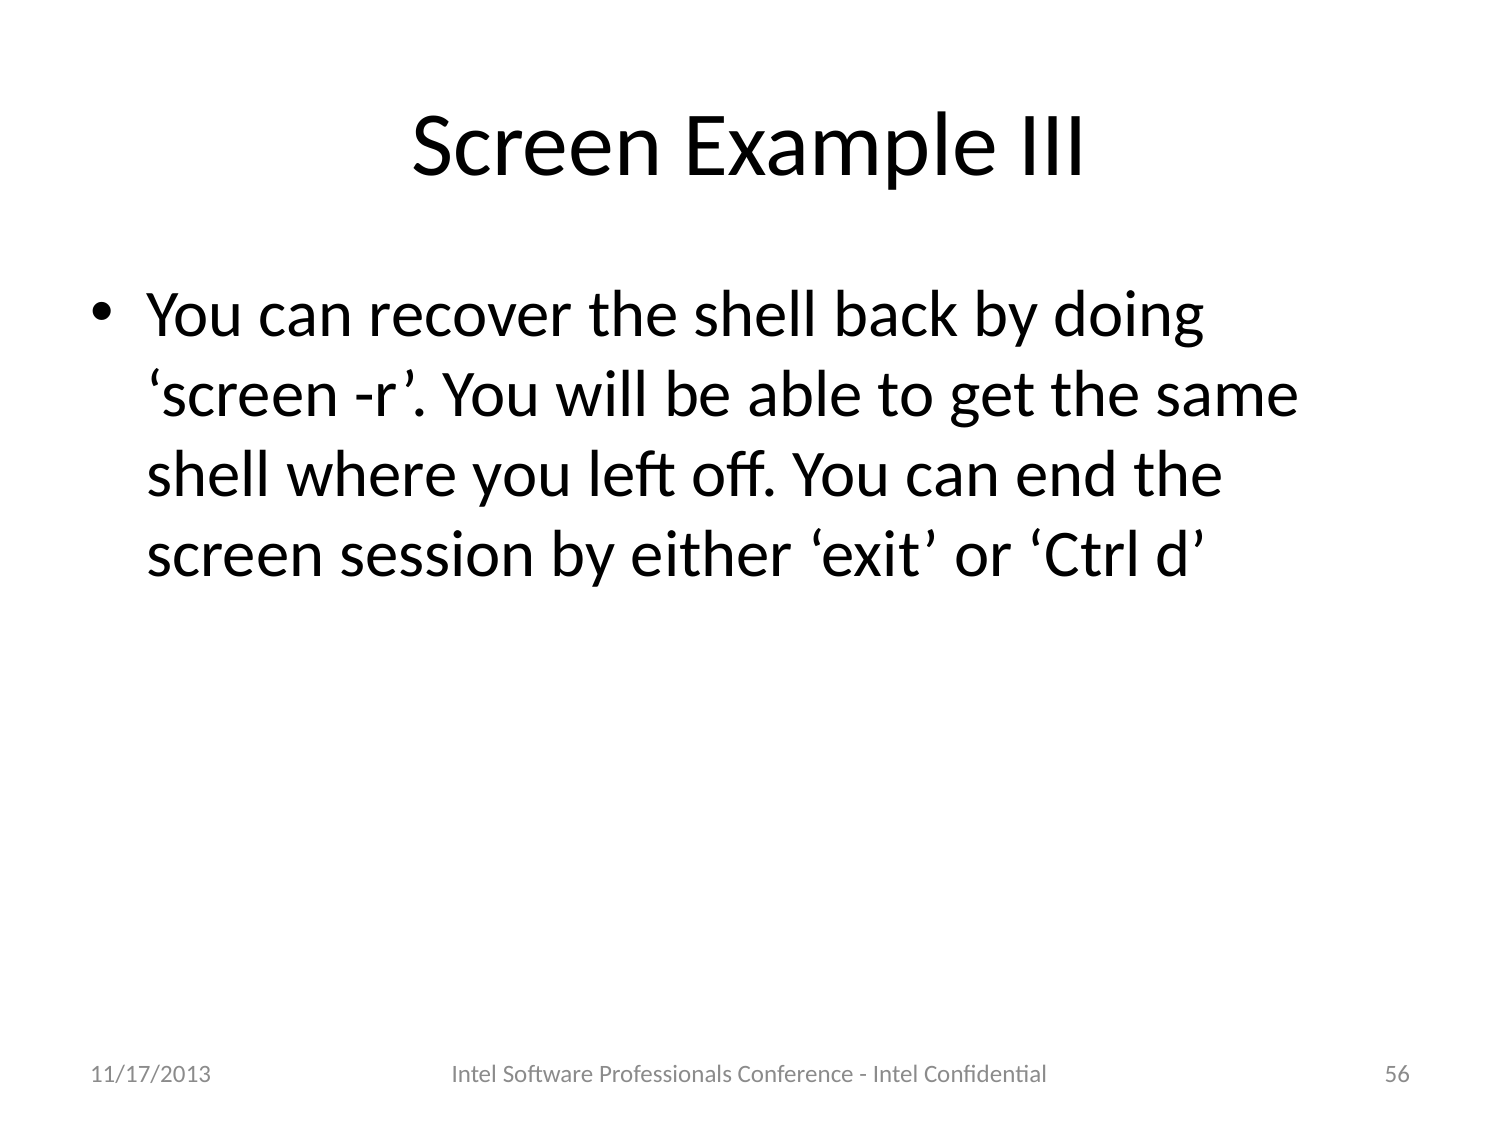

# Screen Example III
You can recover the shell back by doing ‘screen -r’. You will be able to get the same shell where you left off. You can end the screen session by either ‘exit’ or ‘Ctrl d’
11/17/2013
Intel Software Professionals Conference - Intel Confidential
56